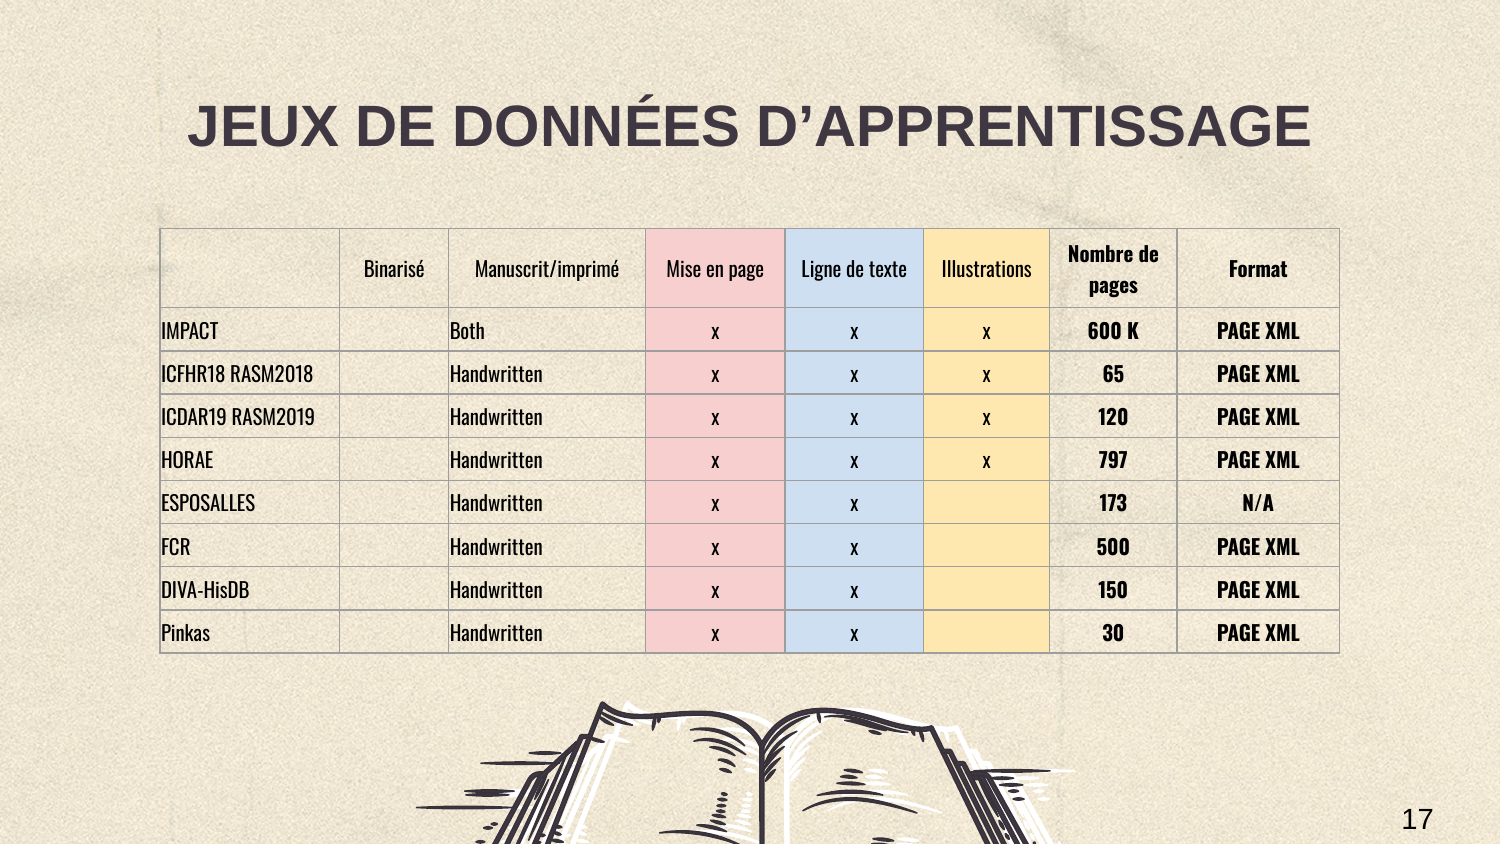

# JEUX DE DONNÉES D’APPRENTISSAGE
|  | Binarisé | Manuscrit/imprimé | Mise en page | Ligne de texte | Illustrations | Nombre de pages | Format |
| --- | --- | --- | --- | --- | --- | --- | --- |
| IMPACT |  | Both | x | x | x | 600 K | PAGE XML |
| ICFHR18 RASM2018 |  | Handwritten | x | x | x | 65 | PAGE XML |
| ICDAR19 RASM2019 |  | Handwritten | x | x | x | 120 | PAGE XML |
| HORAE |  | Handwritten | x | x | x | 797 | PAGE XML |
| ESPOSALLES |  | Handwritten | x | x |  | 173 | N/A |
| FCR |  | Handwritten | x | x |  | 500 | PAGE XML |
| DIVA-HisDB |  | Handwritten | x | x |  | 150 | PAGE XML |
| Pinkas |  | Handwritten | x | x |  | 30 | PAGE XML |

17